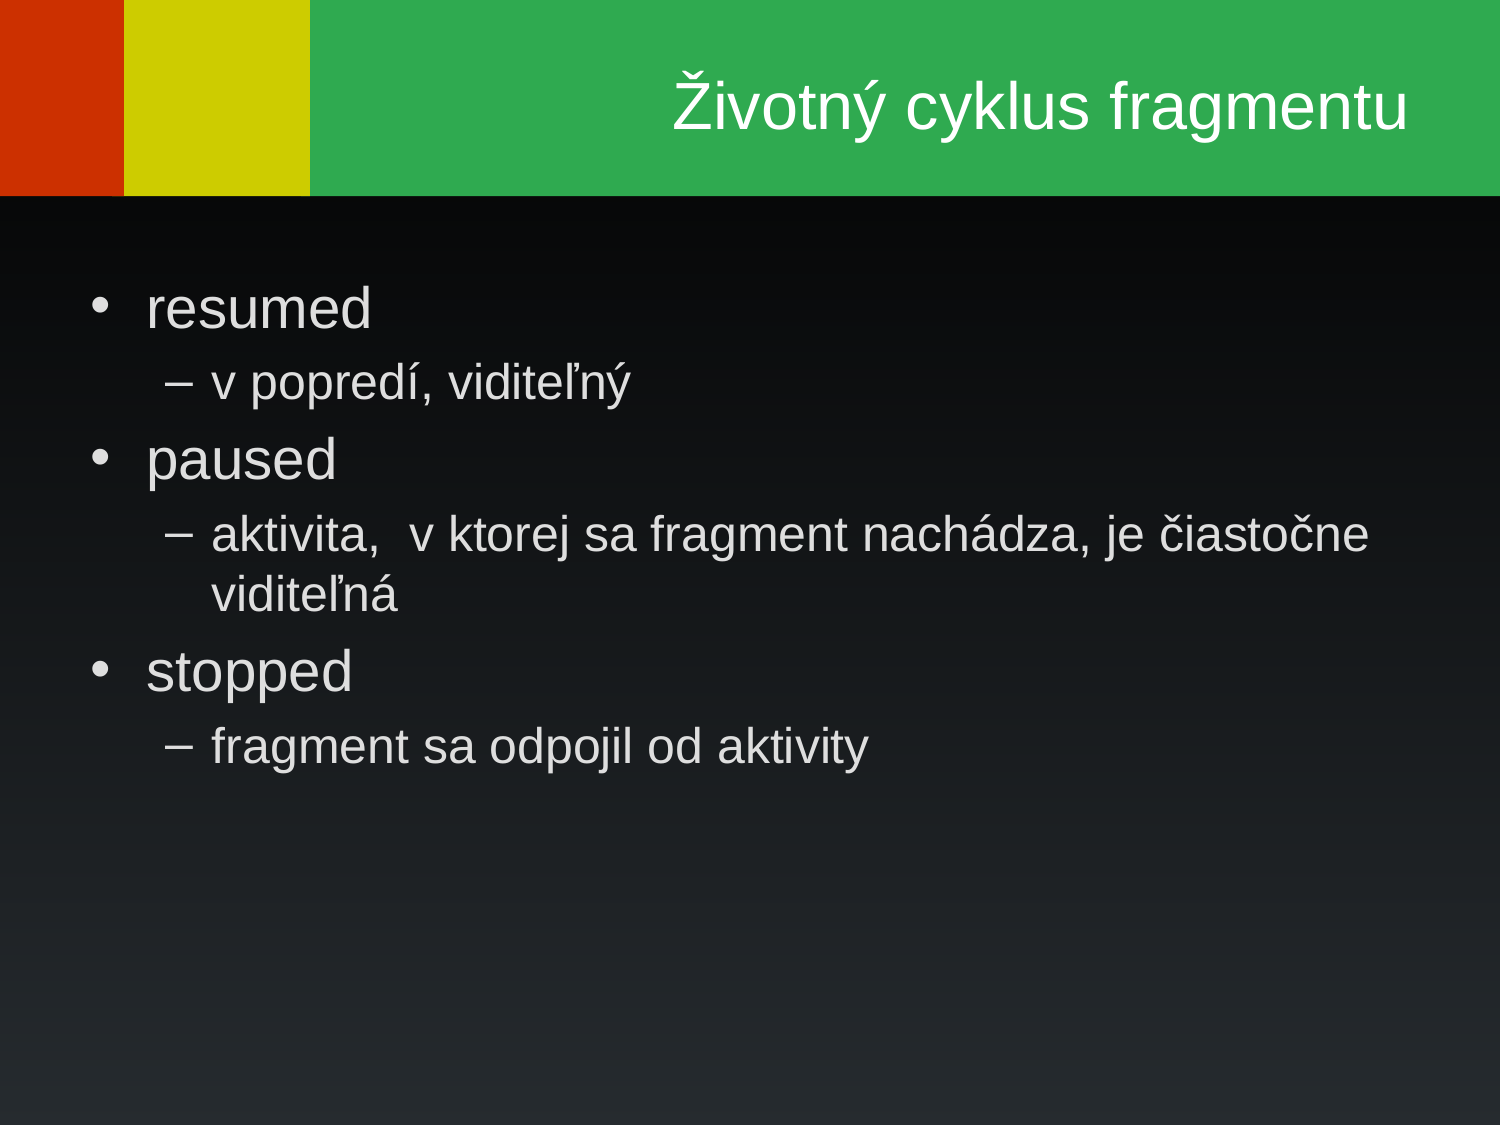

# Životný cyklus fragmentu
resumed
v popredí, viditeľný
paused
aktivita,  v ktorej sa fragment nachádza, je čiastočne viditeľná
stopped
fragment sa odpojil od aktivity